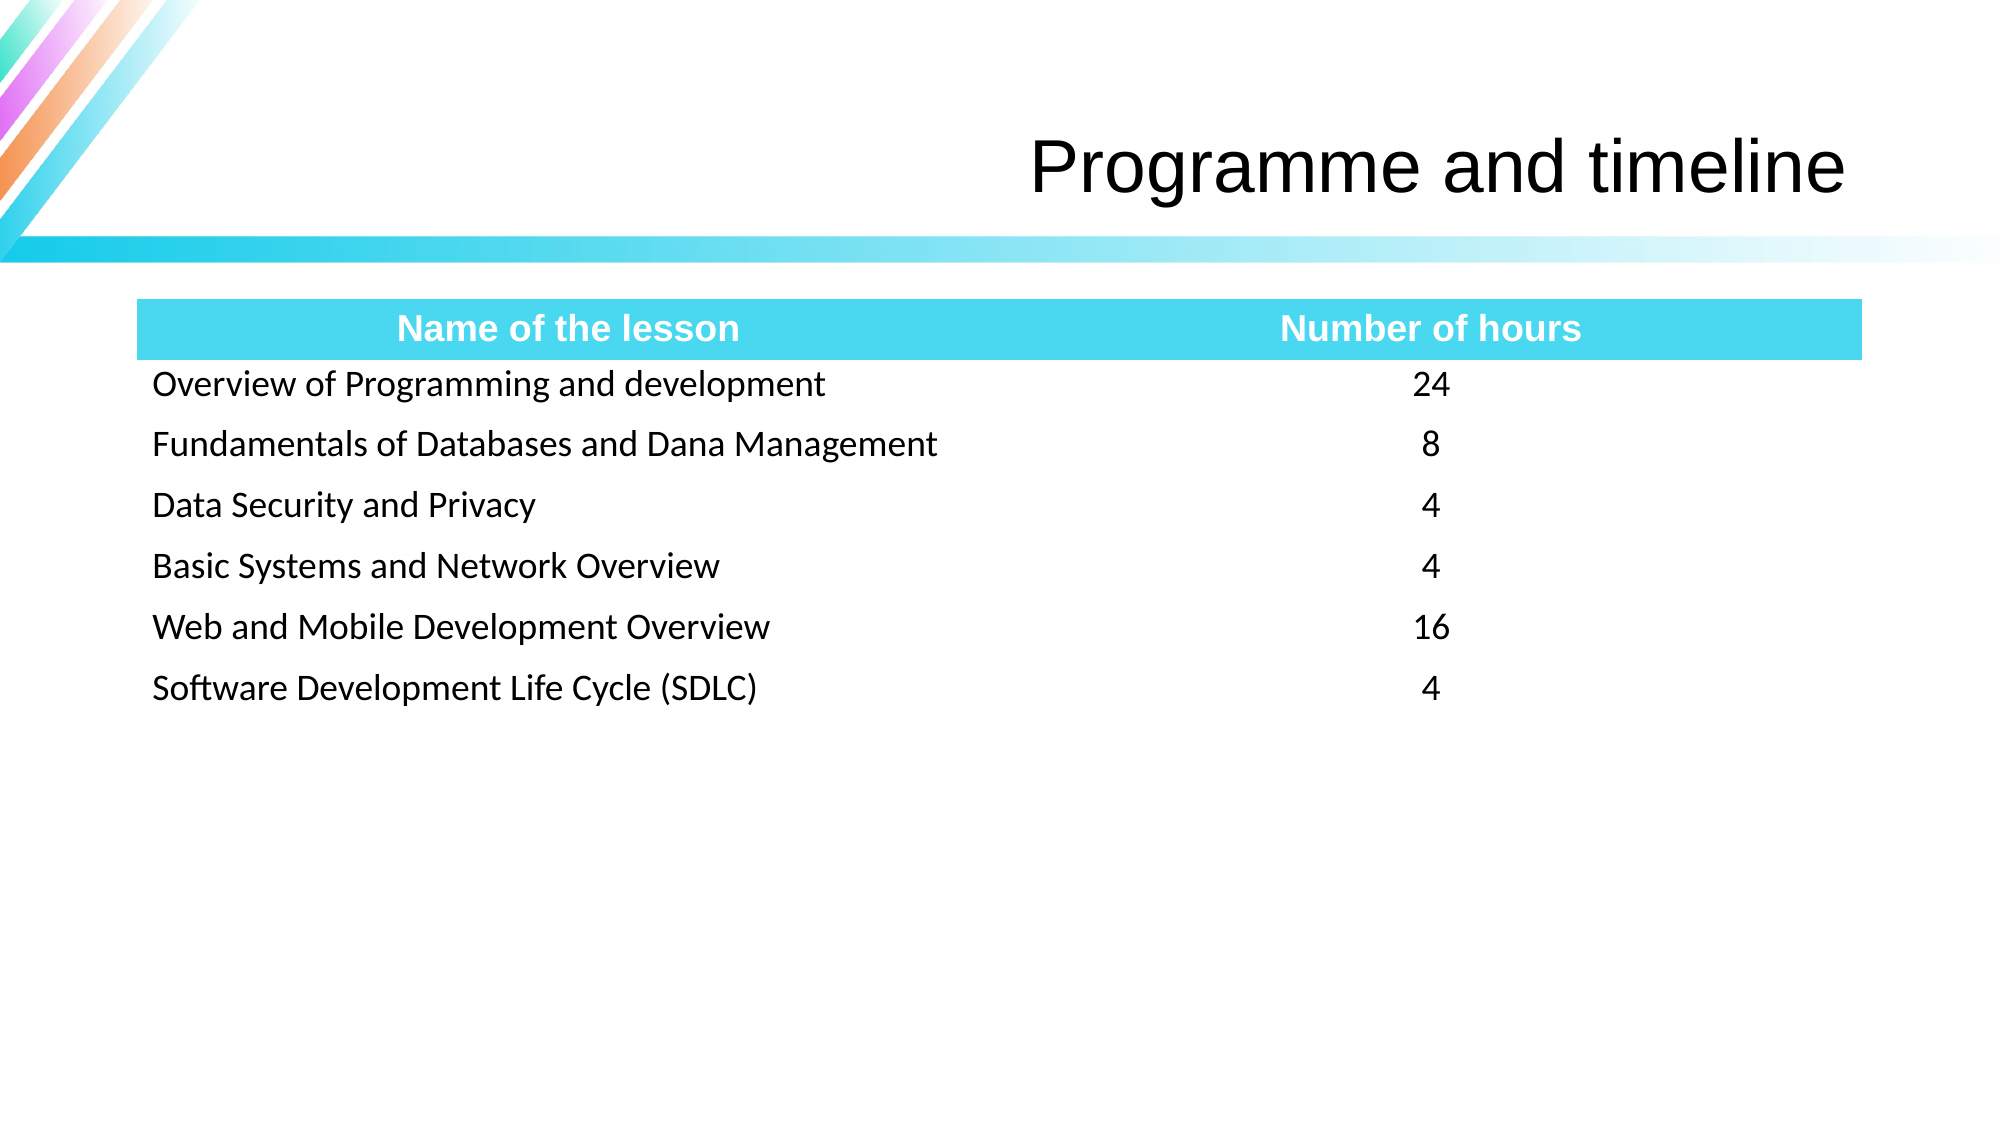

# Programme and timeline
| Name of the lesson | Number of hours |
| --- | --- |
| Overview of Programming and development | 24 |
| Fundamentals of Databases and Dana Management | 8 |
| Data Security and Privacy | 4 |
| Basic Systems and Network Overview | 4 |
| Web and Mobile Development Overview | 16 |
| Software Development Life Cycle (SDLC) | 4 |